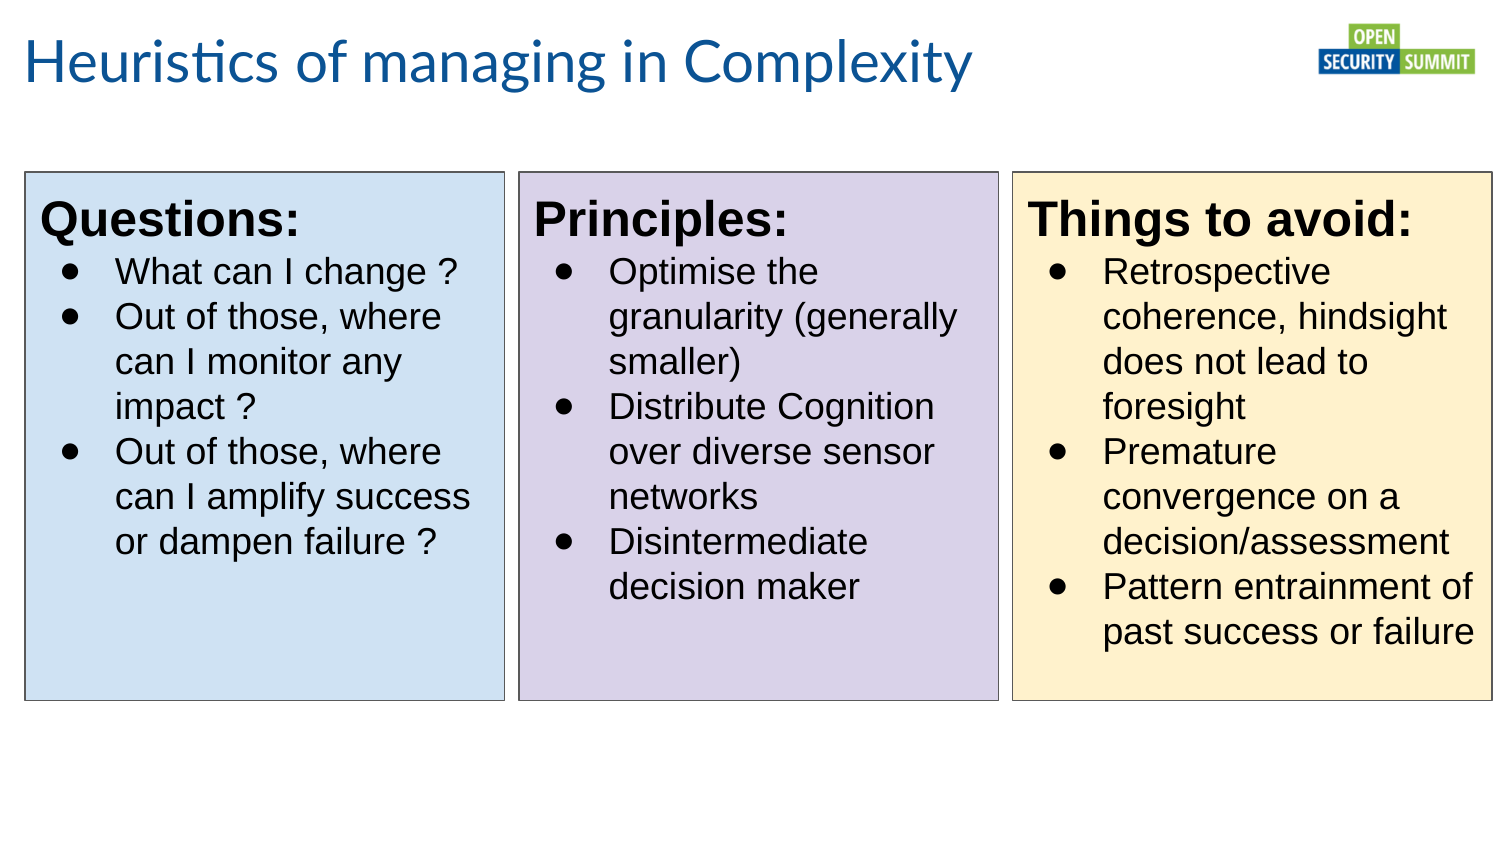

# Heuristics of managing in Complexity
Questions:
What can I change ?
Out of those, where can I monitor any impact ?
Out of those, where can I amplify success or dampen failure ?
Principles:
Optimise the granularity (generally smaller)
Distribute Cognition over diverse sensor networks
Disintermediate decision maker
Things to avoid:
Retrospective coherence, hindsight does not lead to foresight
Premature convergence on a decision/assessment
Pattern entrainment of past success or failure